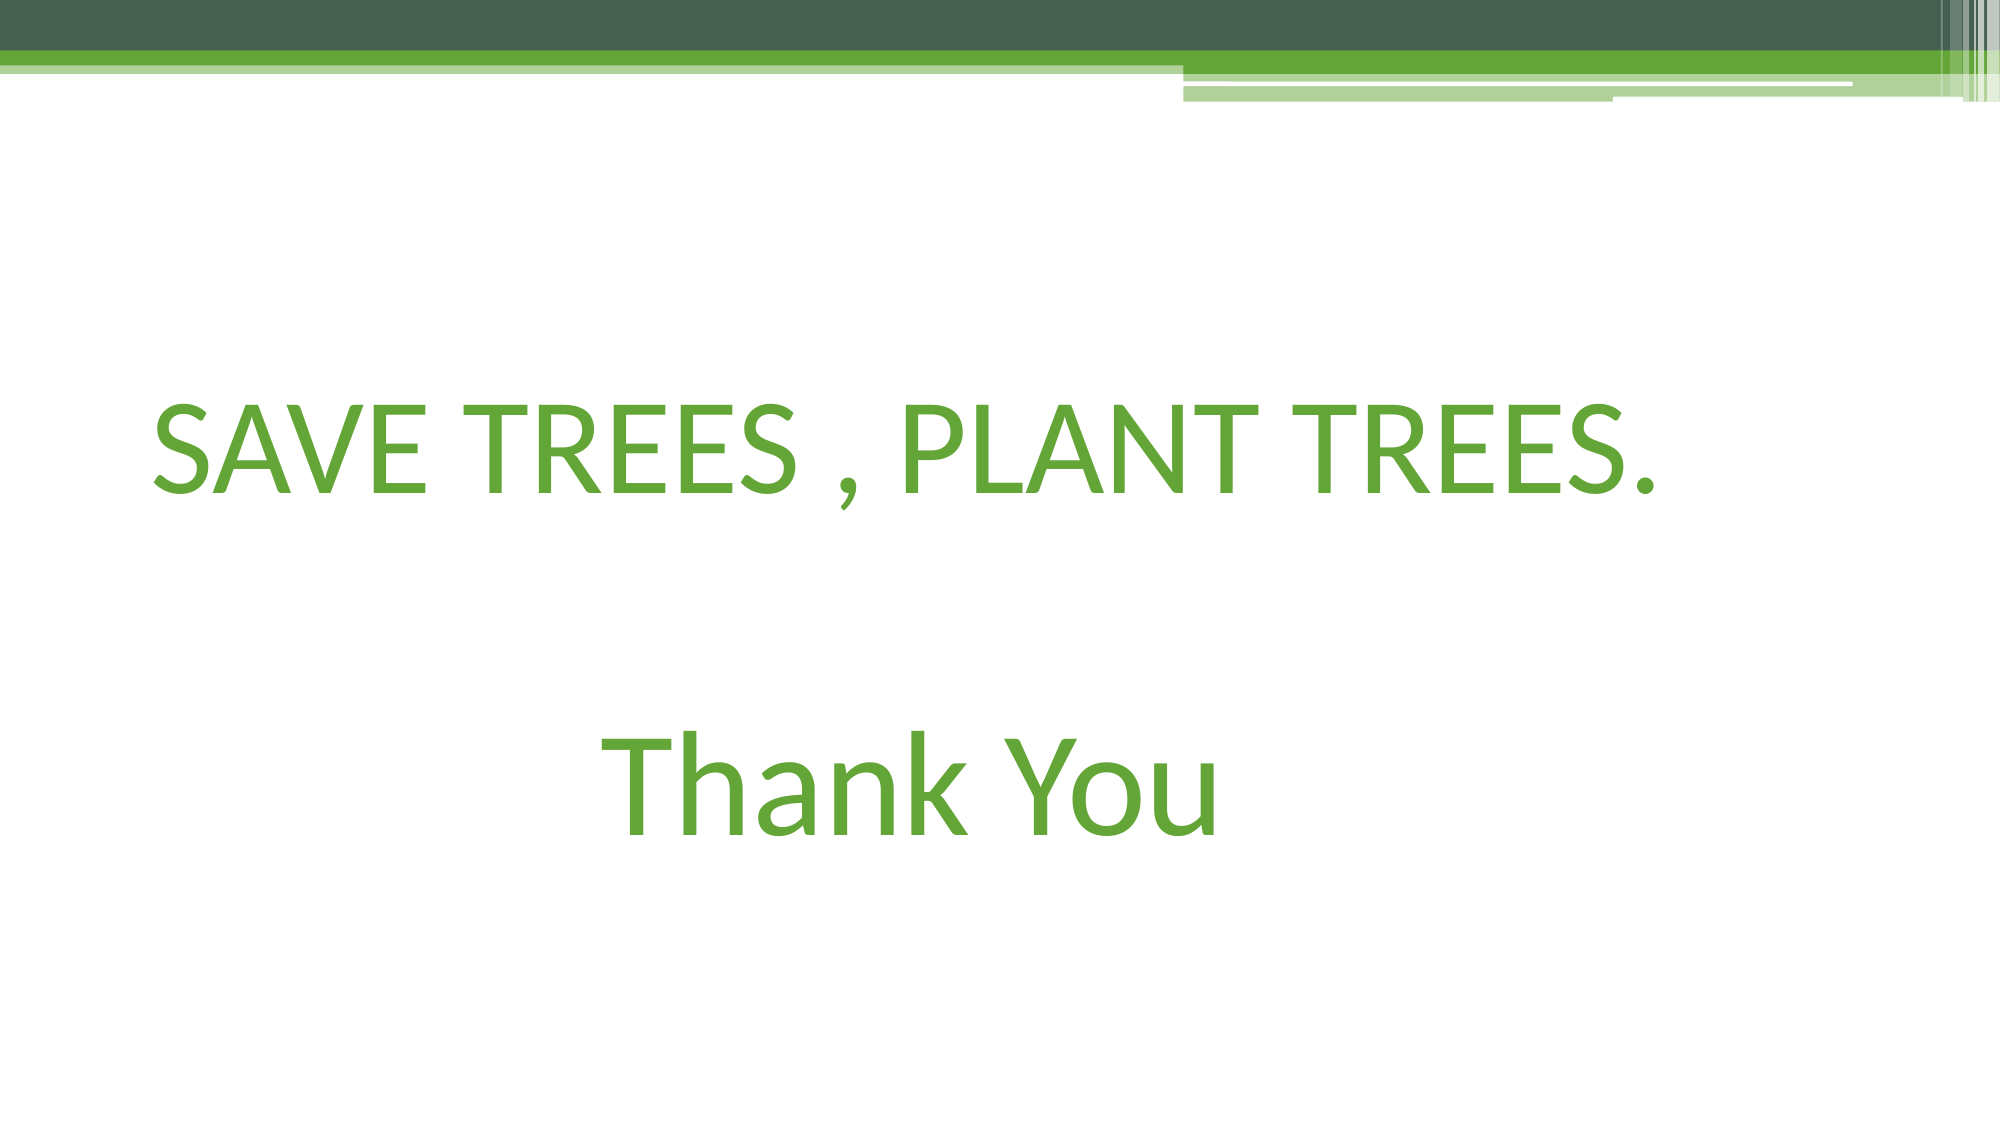

# SAVE TREES , PLANT TREES. Thank You